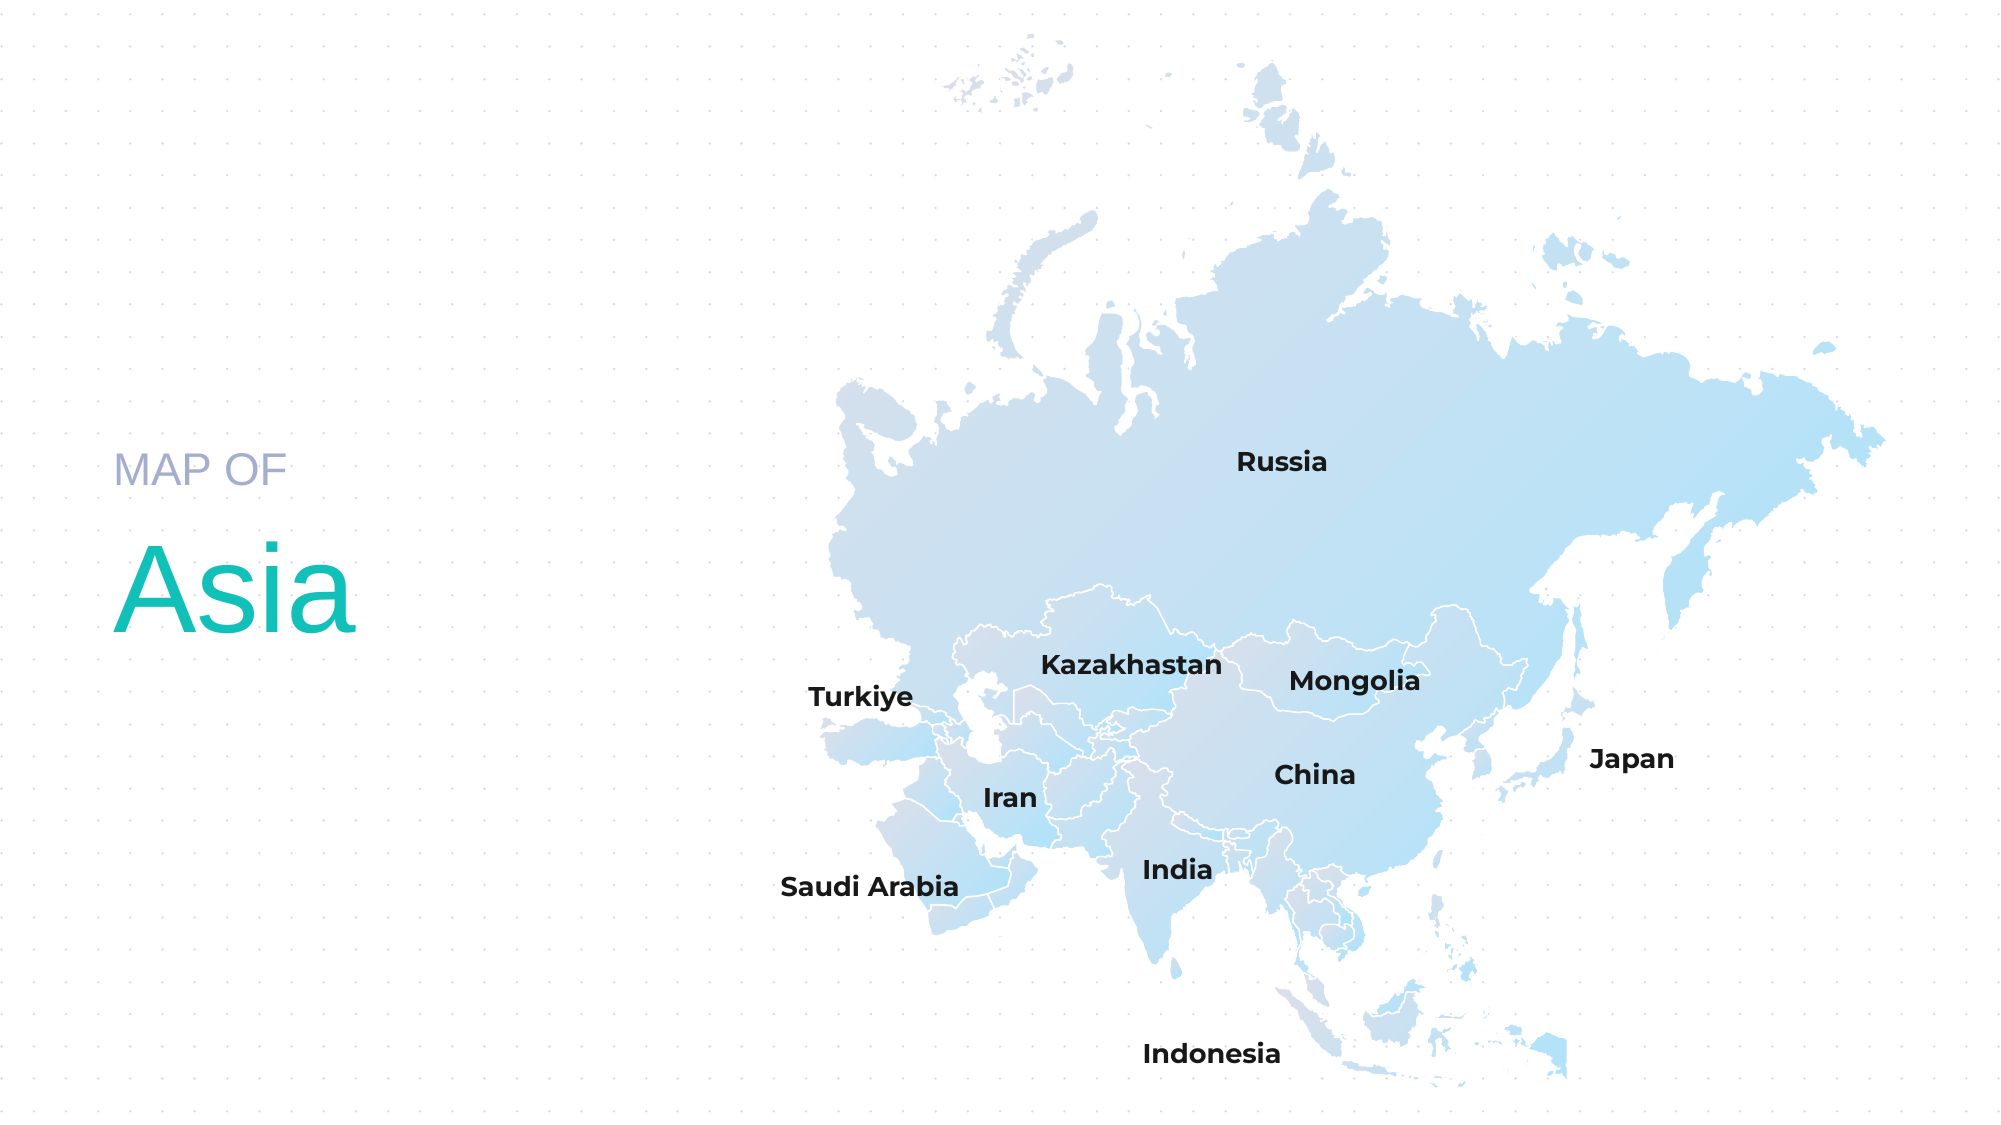

Russia
Kazakhastan
Mongolia
Turkiye
Japan
China
Iran
India
Saudi Arabia
Indonesia
MAP OF
Asia